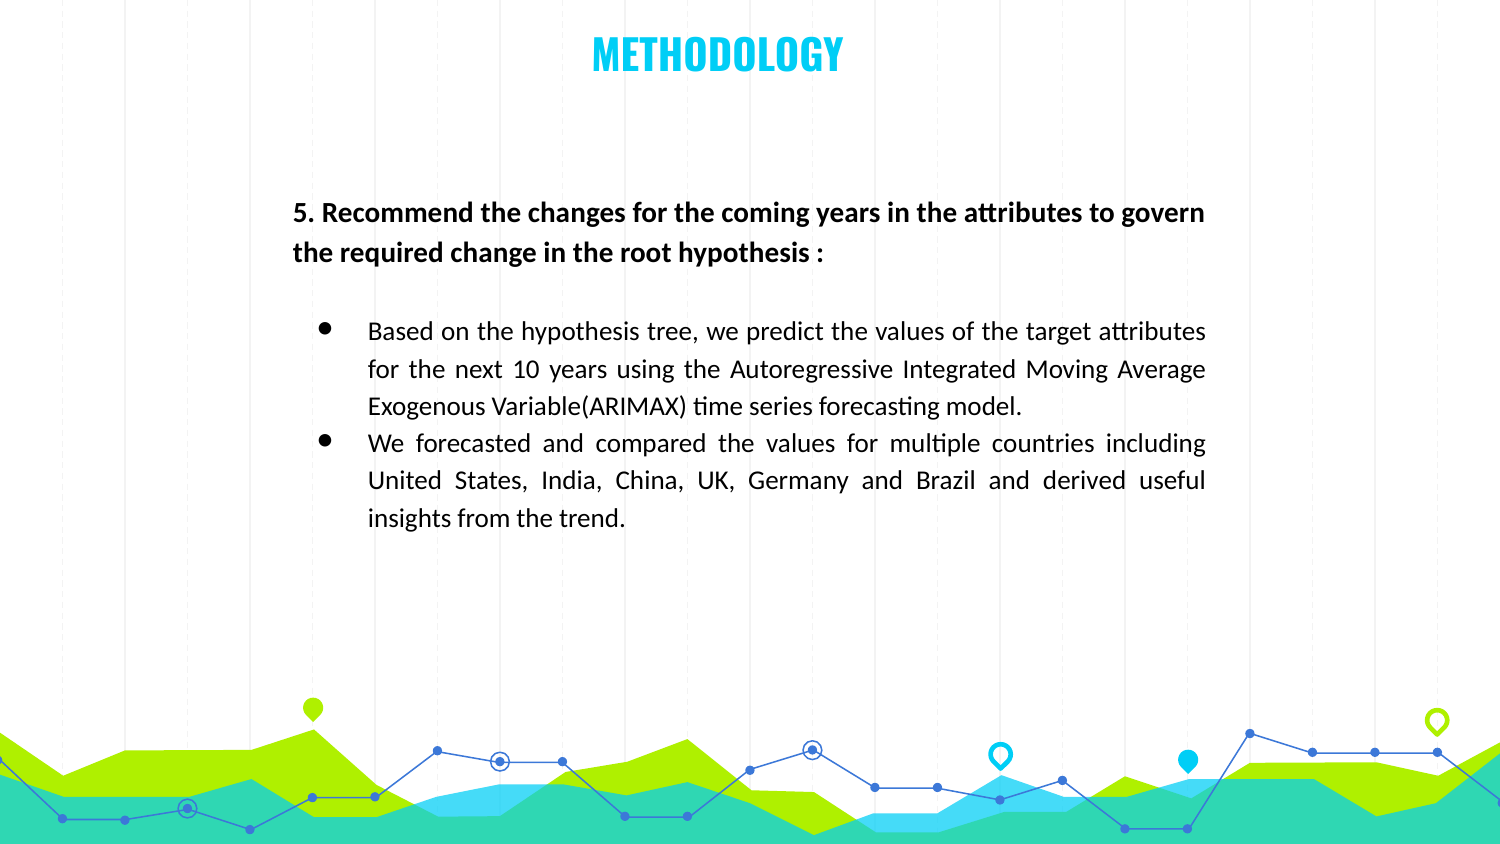

# METHODOLOGY
5. Recommend the changes for the coming years in the attributes to govern the required change in the root hypothesis :

Based on the hypothesis tree, we predict the values of the target attributes for the next 10 years using the Autoregressive Integrated Moving Average Exogenous Variable(ARIMAX) time series forecasting model.
We forecasted and compared the values for multiple countries including United States, India, China, UK, Germany and Brazil and derived useful insights from the trend.